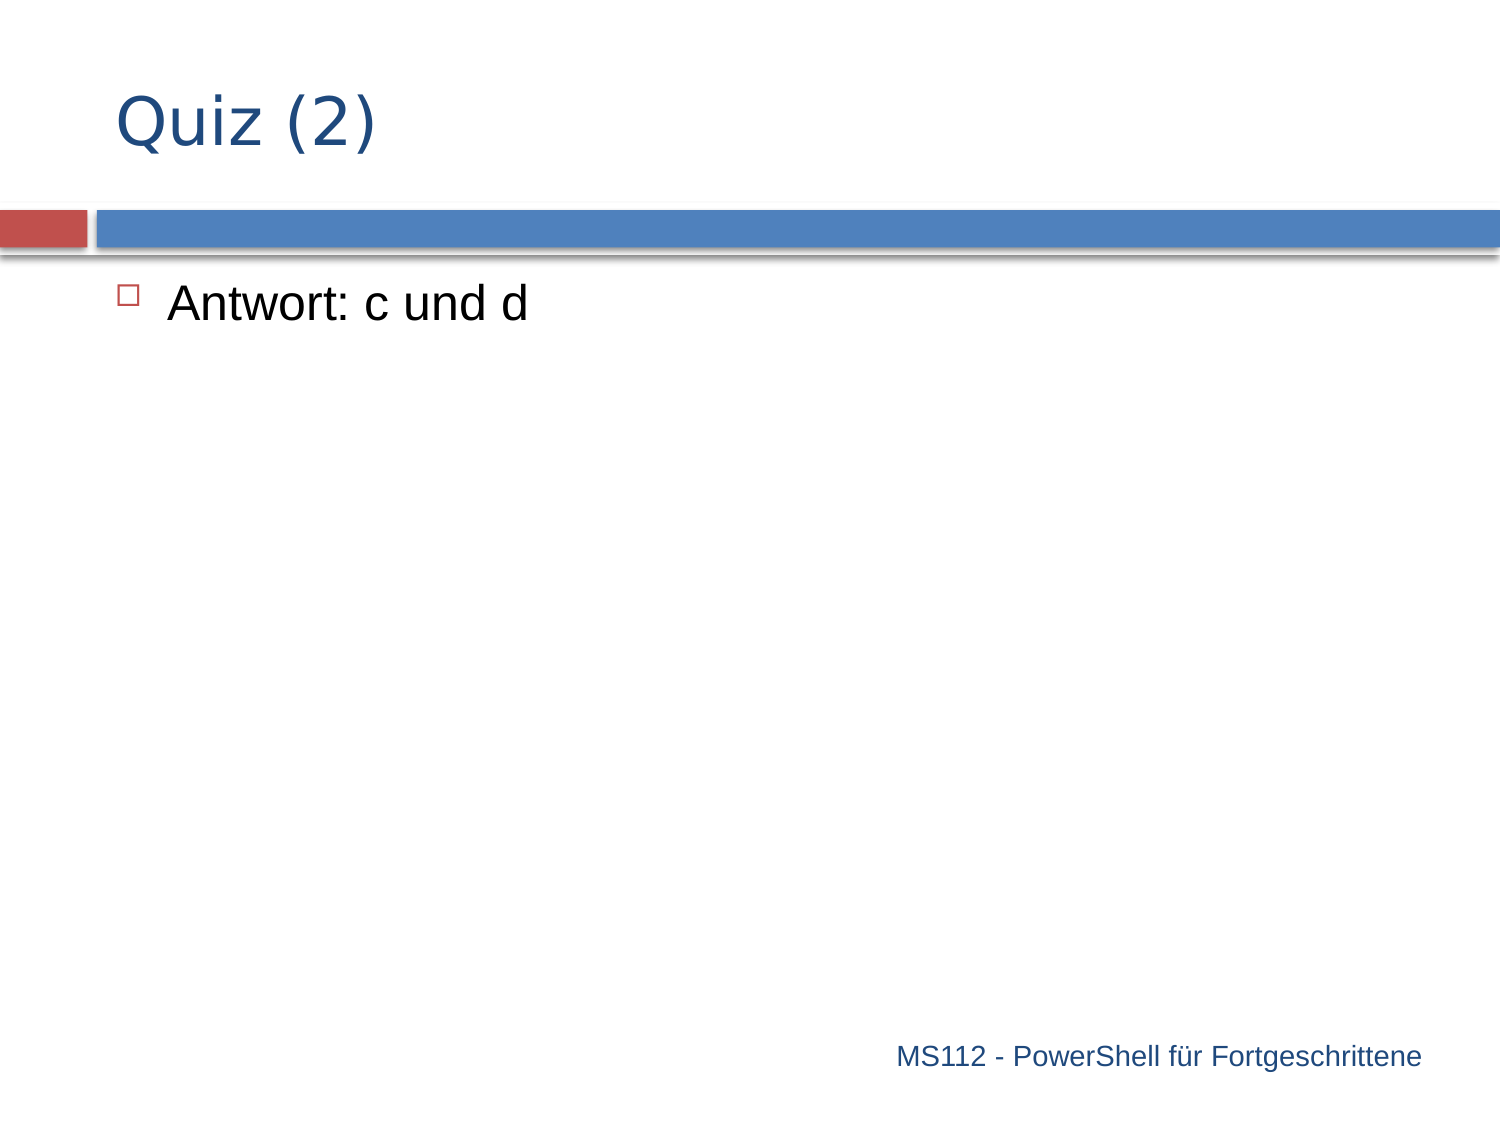

# Quiz (2)
Antwort: c und d
MS112 - PowerShell für Fortgeschrittene